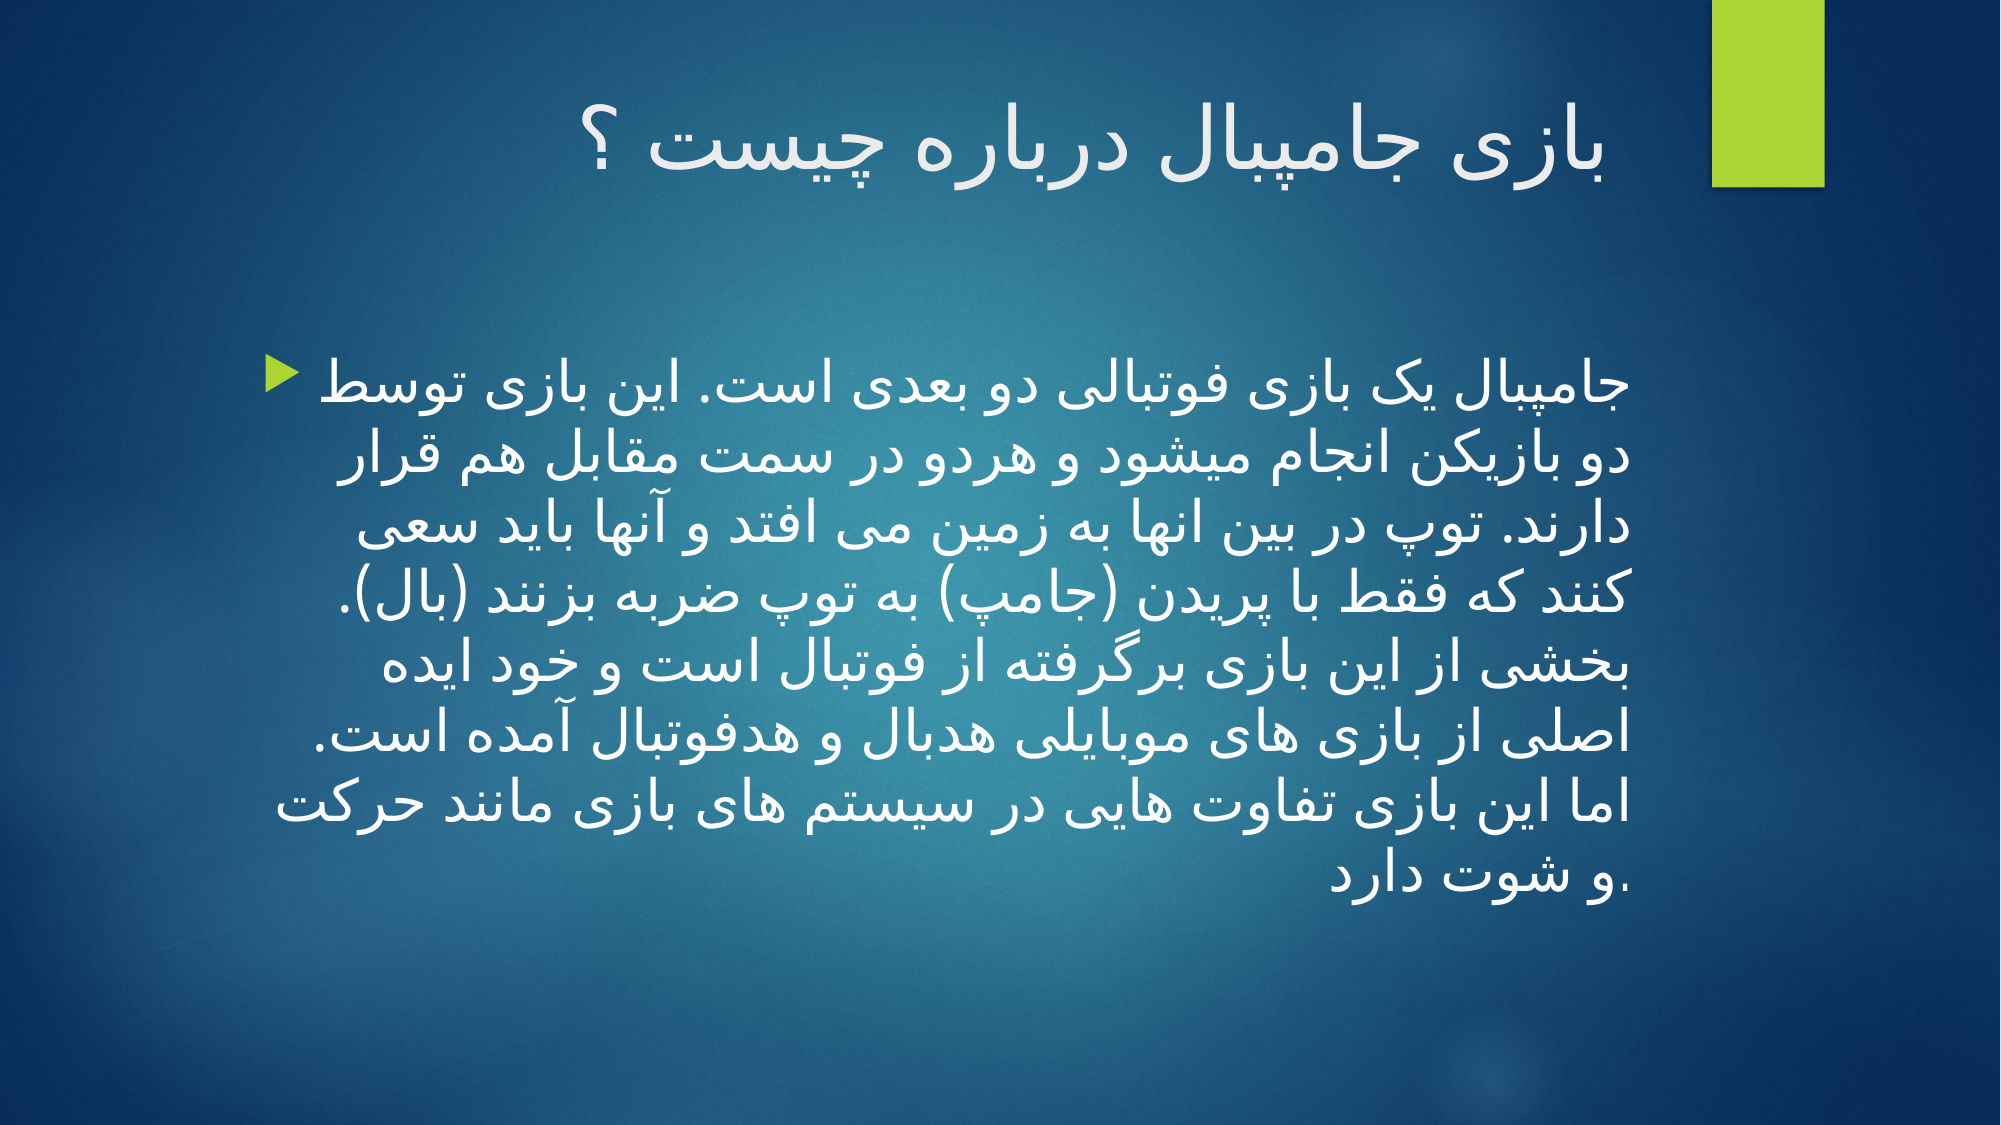

# بازی جامپبال درباره چیست ؟
جامپبال یک بازی فوتبالی دو بعدی است. این بازی توسط دو بازیکن انجام میشود و هردو در سمت مقابل هم قرار دارند. توپ در بین انها به زمین می افتد و آنها باید سعی کنند که فقط با پریدن (جامپ) به توپ ضربه بزنند (بال). بخشی از این بازی برگرفته از فوتبال است و خود ایده اصلی از بازی های موبایلی هدبال و هدفوتبال آمده است. اما این بازی تفاوت هایی در سیستم های بازی مانند حرکت و شوت دارد.